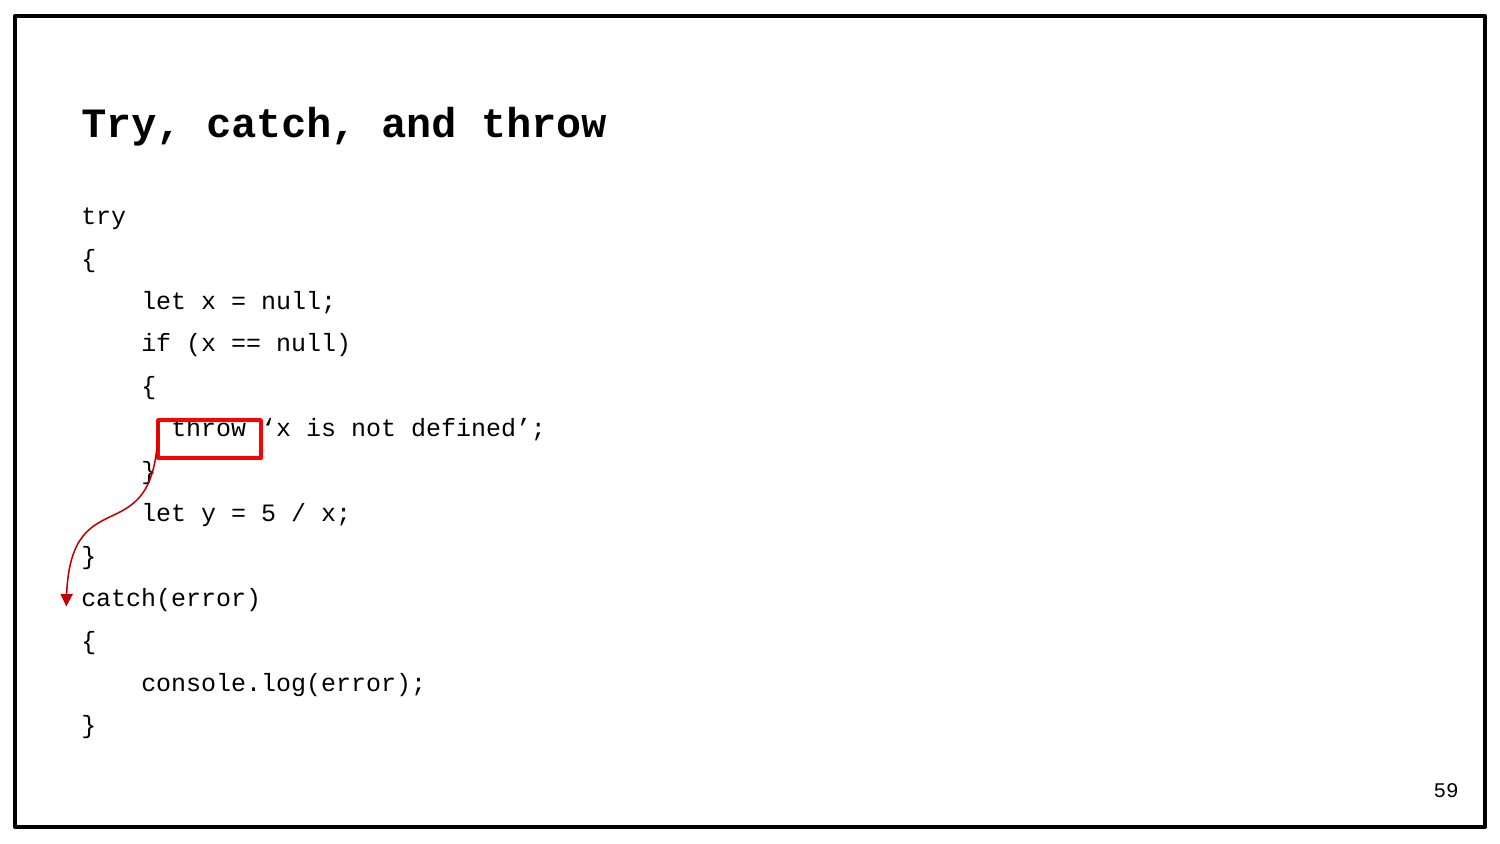

# Try, catch, and throw
try
{
    let x = null;
    if (x == null)
    {
      throw ‘x is not defined’;
    }
    let y = 5 / x;
}
catch(error)
{
    console.log(error);
}

59